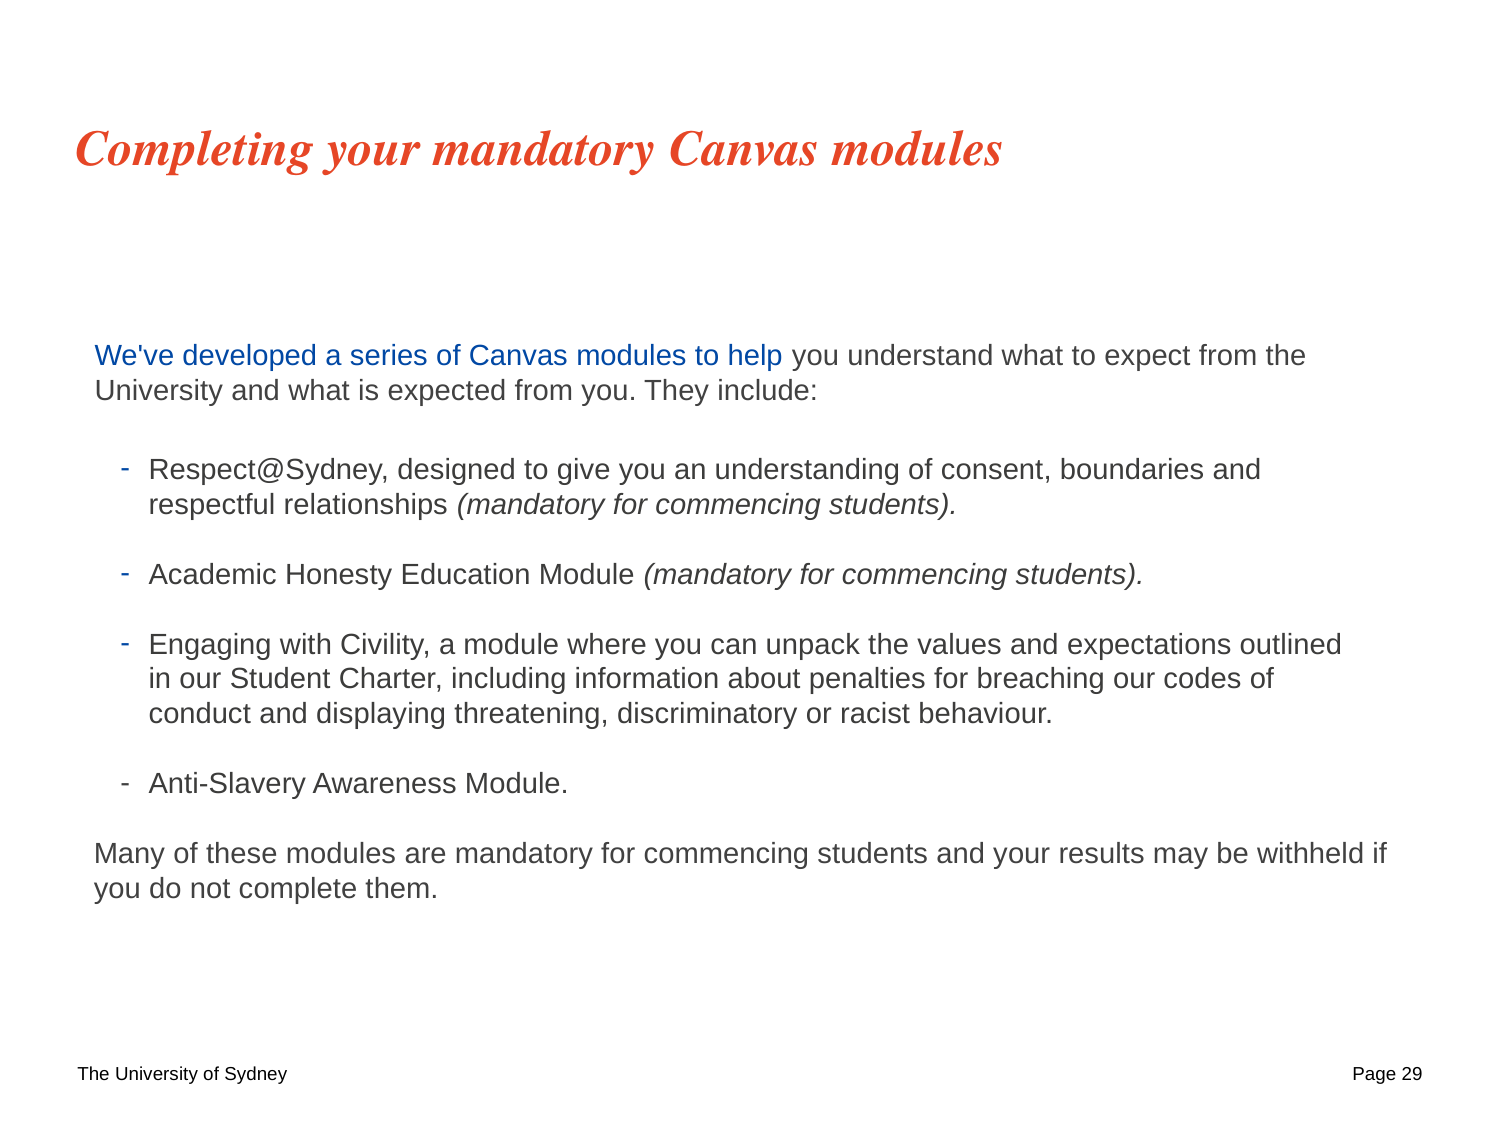

Completing your mandatory Canvas modules

We've developed a series of Canvas modules to help you understand what to expect from the University and what is expected from you. They include:
Respect@Sydney, designed to give you an understanding of consent, boundaries and respectful relationships (mandatory for commencing students).

Academic Honesty Education Module (mandatory for commencing students).

Engaging with Civility, a module where you can unpack the values and expectations outlined in our Student Charter, including information about penalties for breaching our codes of conduct and displaying threatening, discriminatory or racist behaviour.

Anti-Slavery Awareness Module.

Many of these modules are mandatory for commencing students and your results may be withheld if you do not complete them.